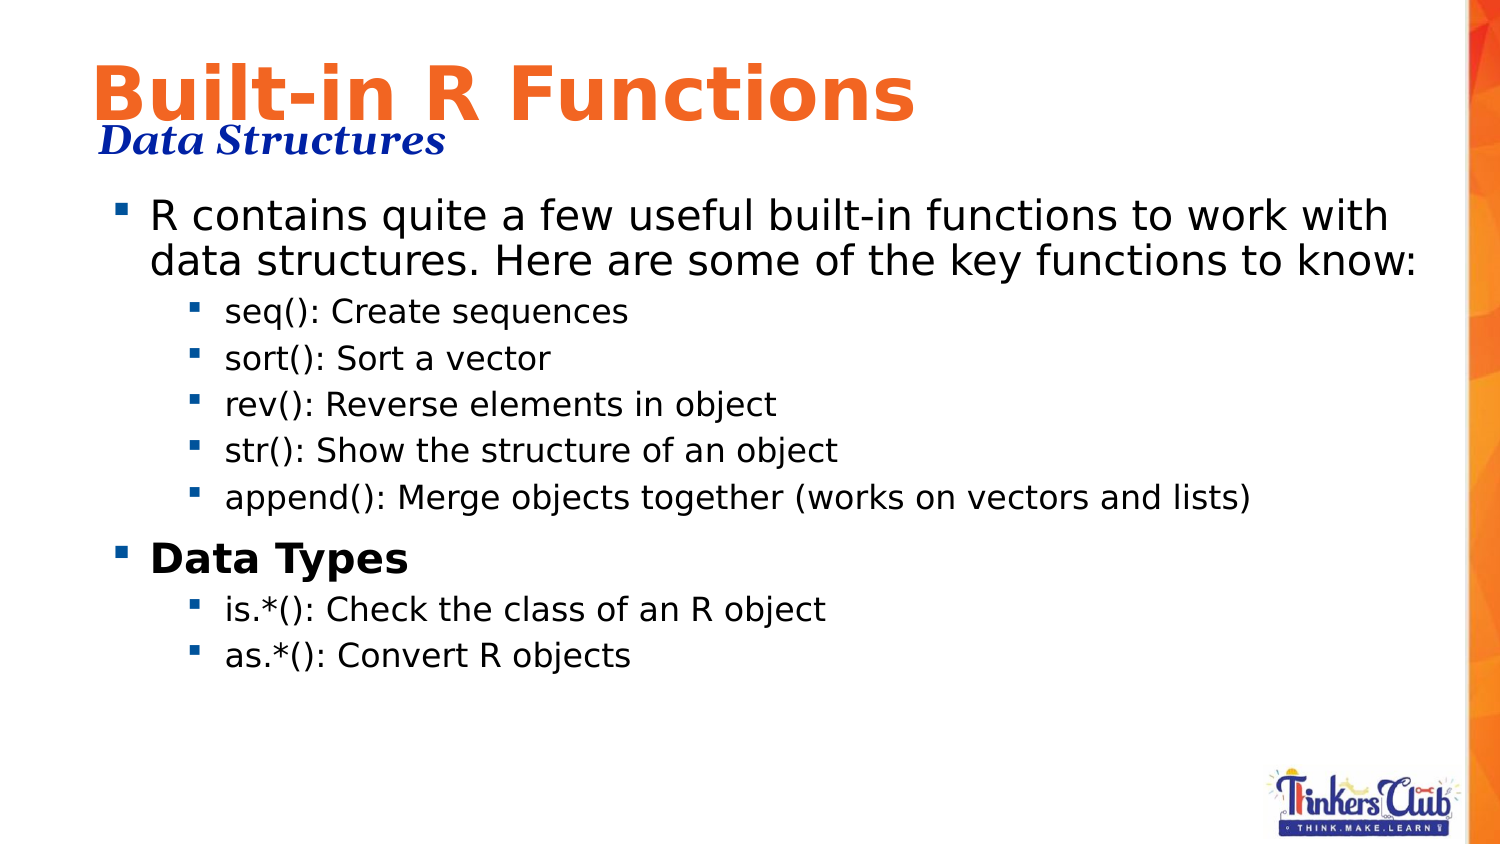

Built-in R Functions
Data Structures
R contains quite a few useful built-in functions to work with data structures. Here are some of the key functions to know:
seq(): Create sequences
sort(): Sort a vector
rev(): Reverse elements in object
str(): Show the structure of an object
append(): Merge objects together (works on vectors and lists)
Data Types
is.*(): Check the class of an R object
as.*(): Convert R objects